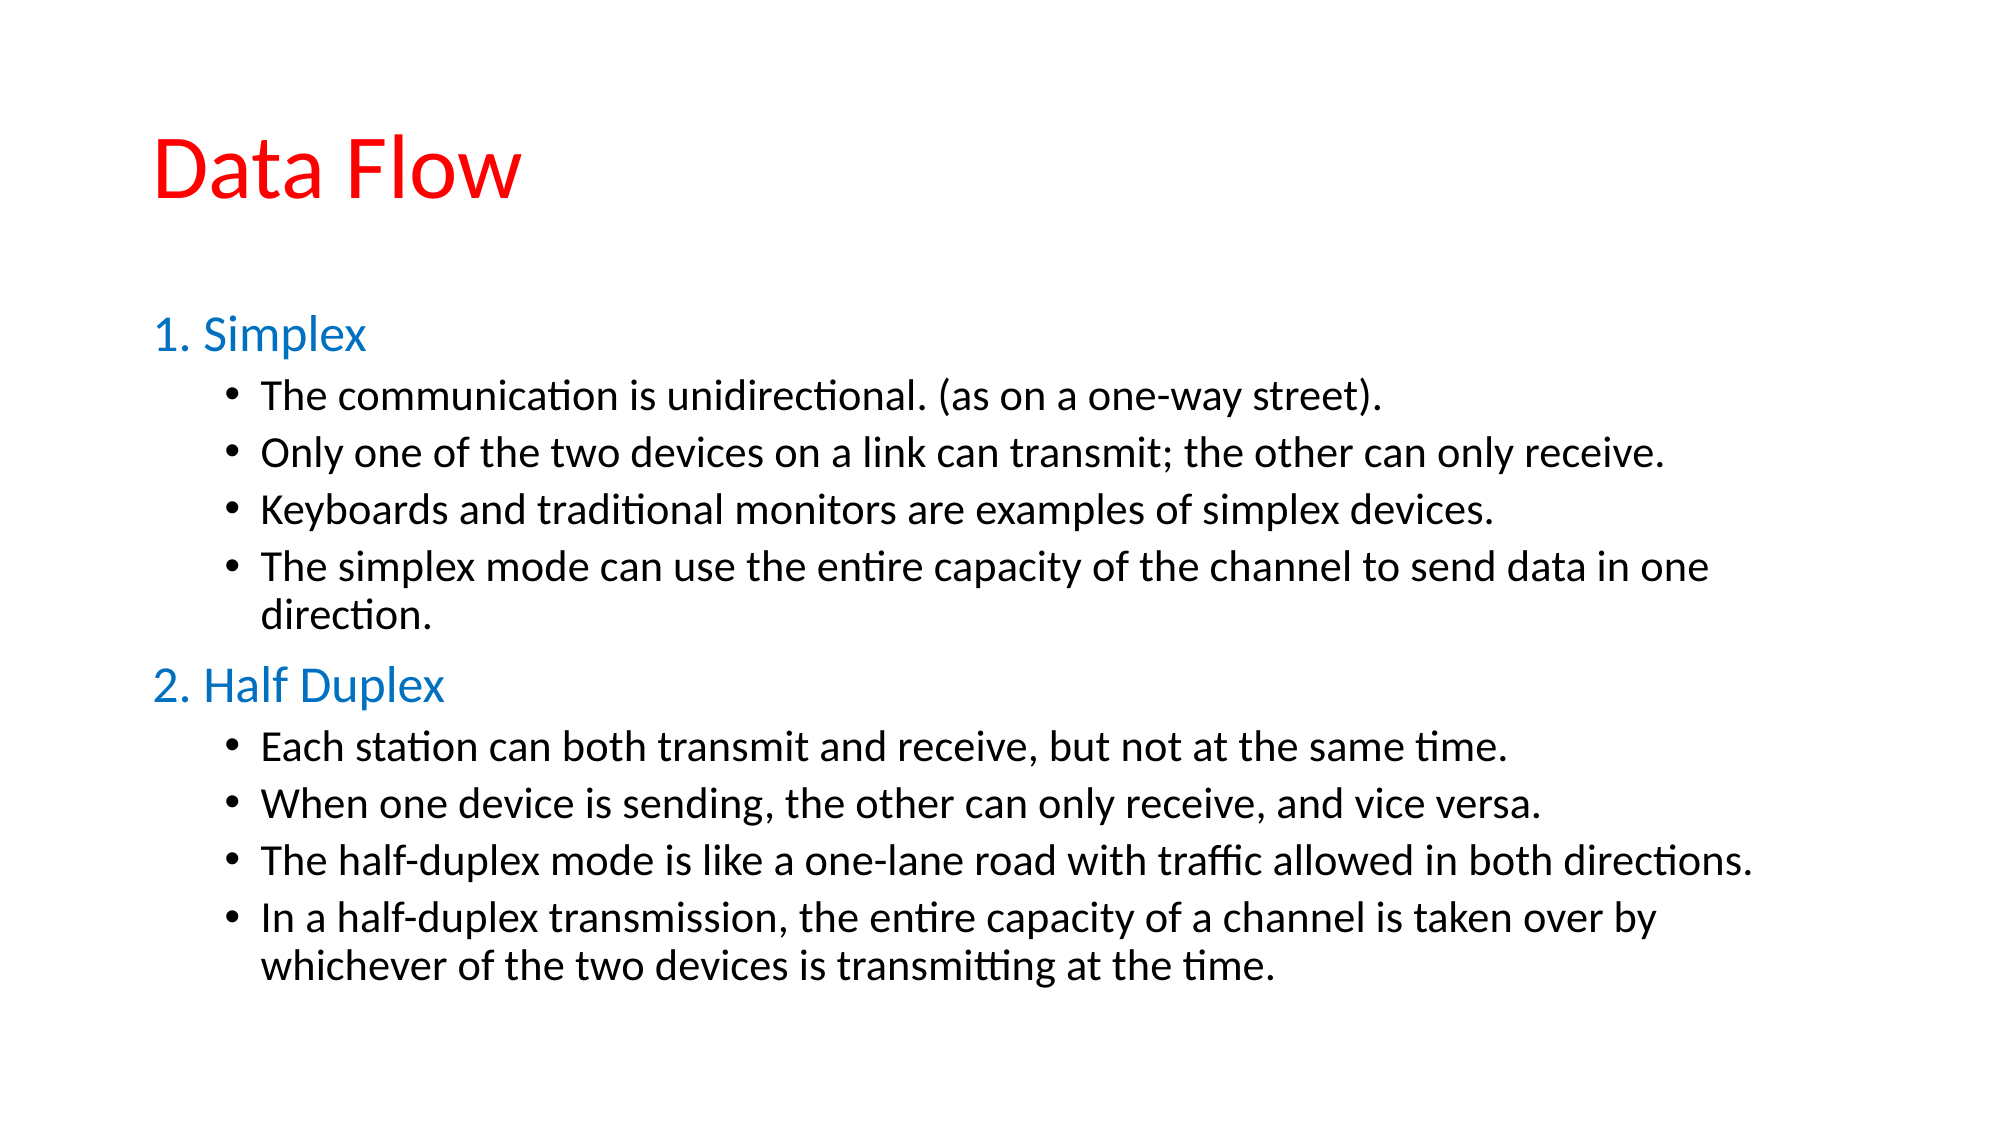

# Data Flow
1. Simplex
The communication is unidirectional. (as on a one-way street).
Only one of the two devices on a link can transmit; the other can only receive.
Keyboards and traditional monitors are examples of simplex devices.
The simplex mode can use the entire capacity of the channel to send data in one direction.
2. Half Duplex
Each station can both transmit and receive, but not at the same time.
When one device is sending, the other can only receive, and vice versa.
The half-duplex mode is like a one-lane road with traffic allowed in both directions.
In a half-duplex transmission, the entire capacity of a channel is taken over by whichever of the two devices is transmitting at the time.